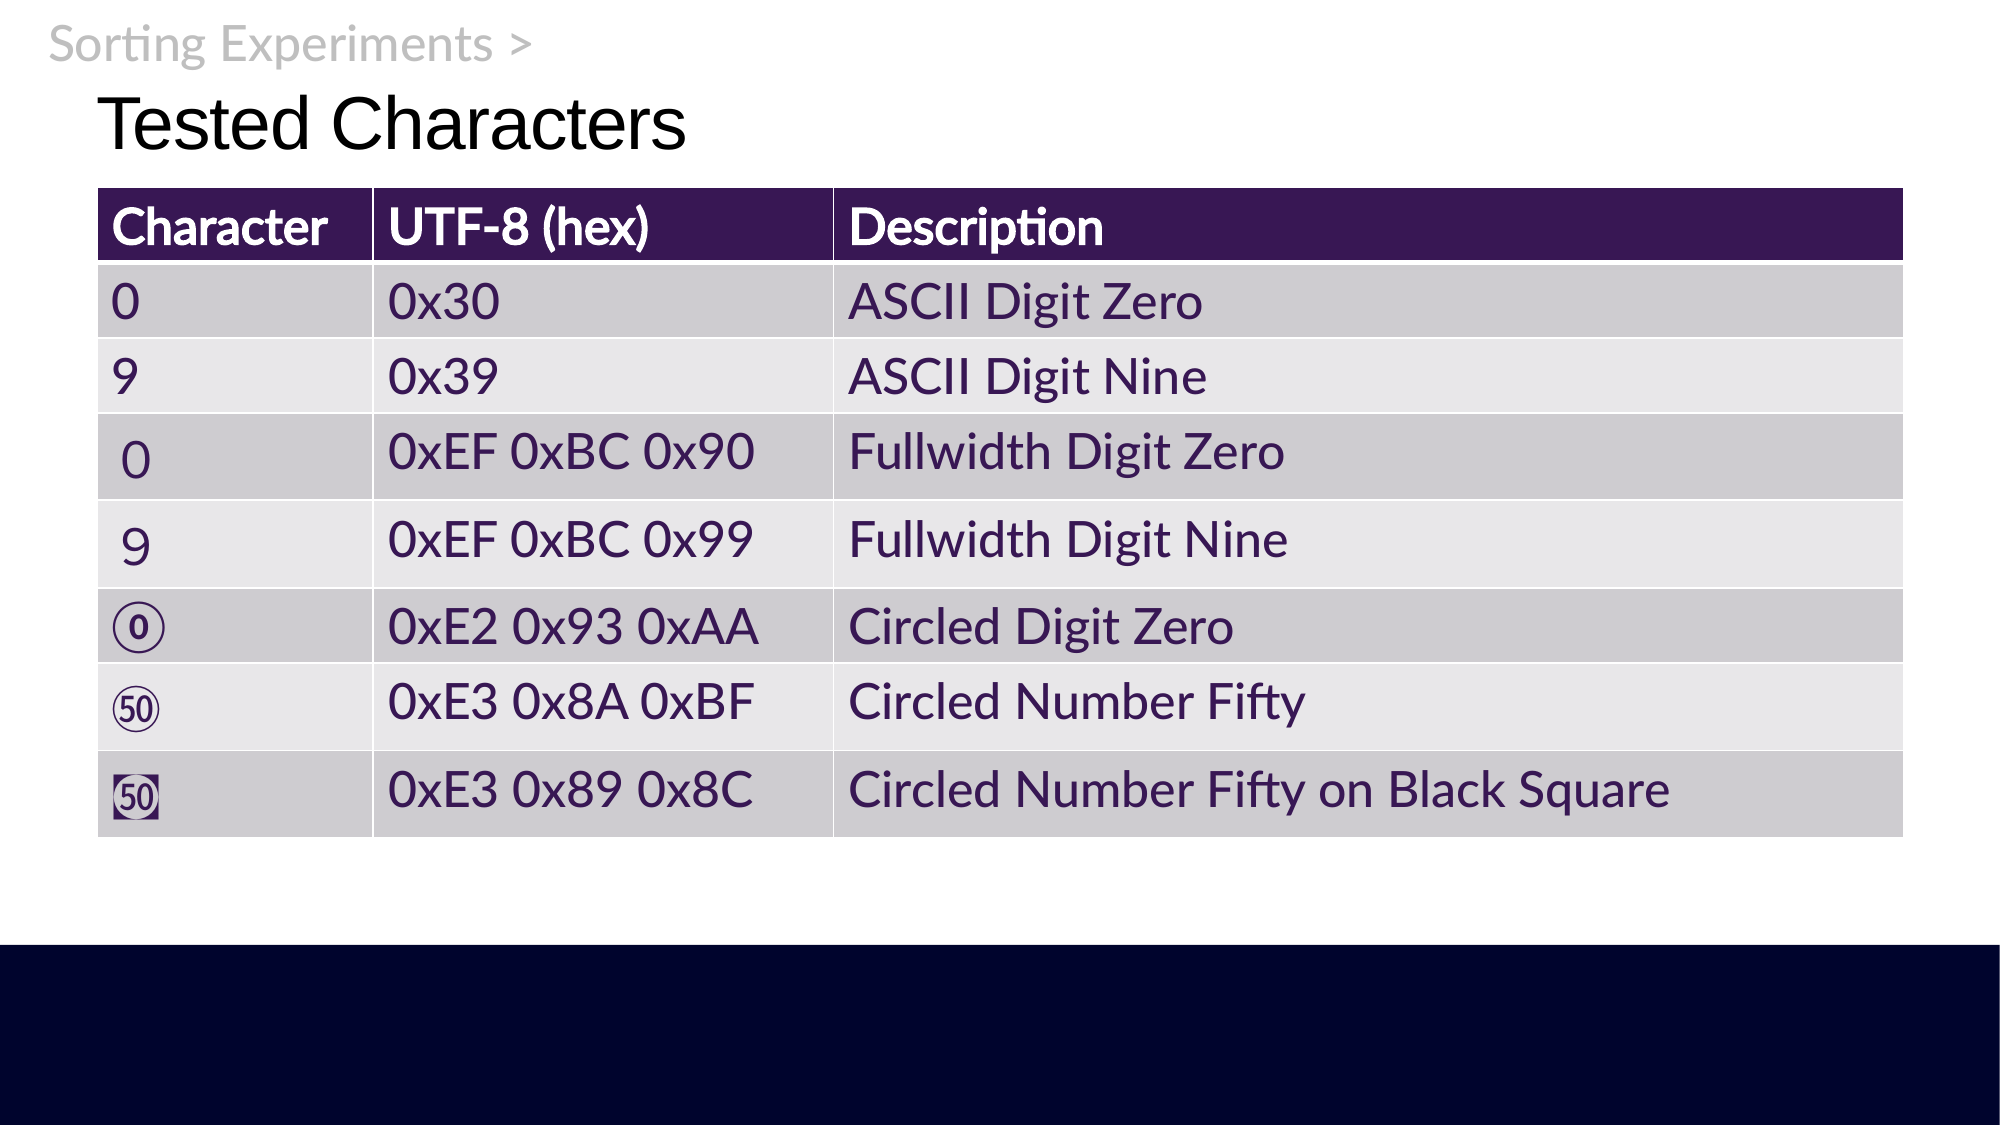

Sorting Experiments >
# Tested Characters
| Character | UTF-8 (hex) | Description |
| --- | --- | --- |
| 0 | 0x30 | ASCII Digit Zero |
| 9 | 0x39 | ASCII Digit Nine |
| ０ | 0xEF 0xBC 0x90 | Fullwidth Digit Zero |
| ９ | 0xEF 0xBC 0x99 | Fullwidth Digit Nine |
| ⓪ | 0xE2 0x93 0xAA | Circled Digit Zero |
| ㊿ | 0xE3 0x8A 0xBF | Circled Number Fifty |
| ㉌ | 0xE3 0x89 0x8C | Circled Number Fifty on Black Square |